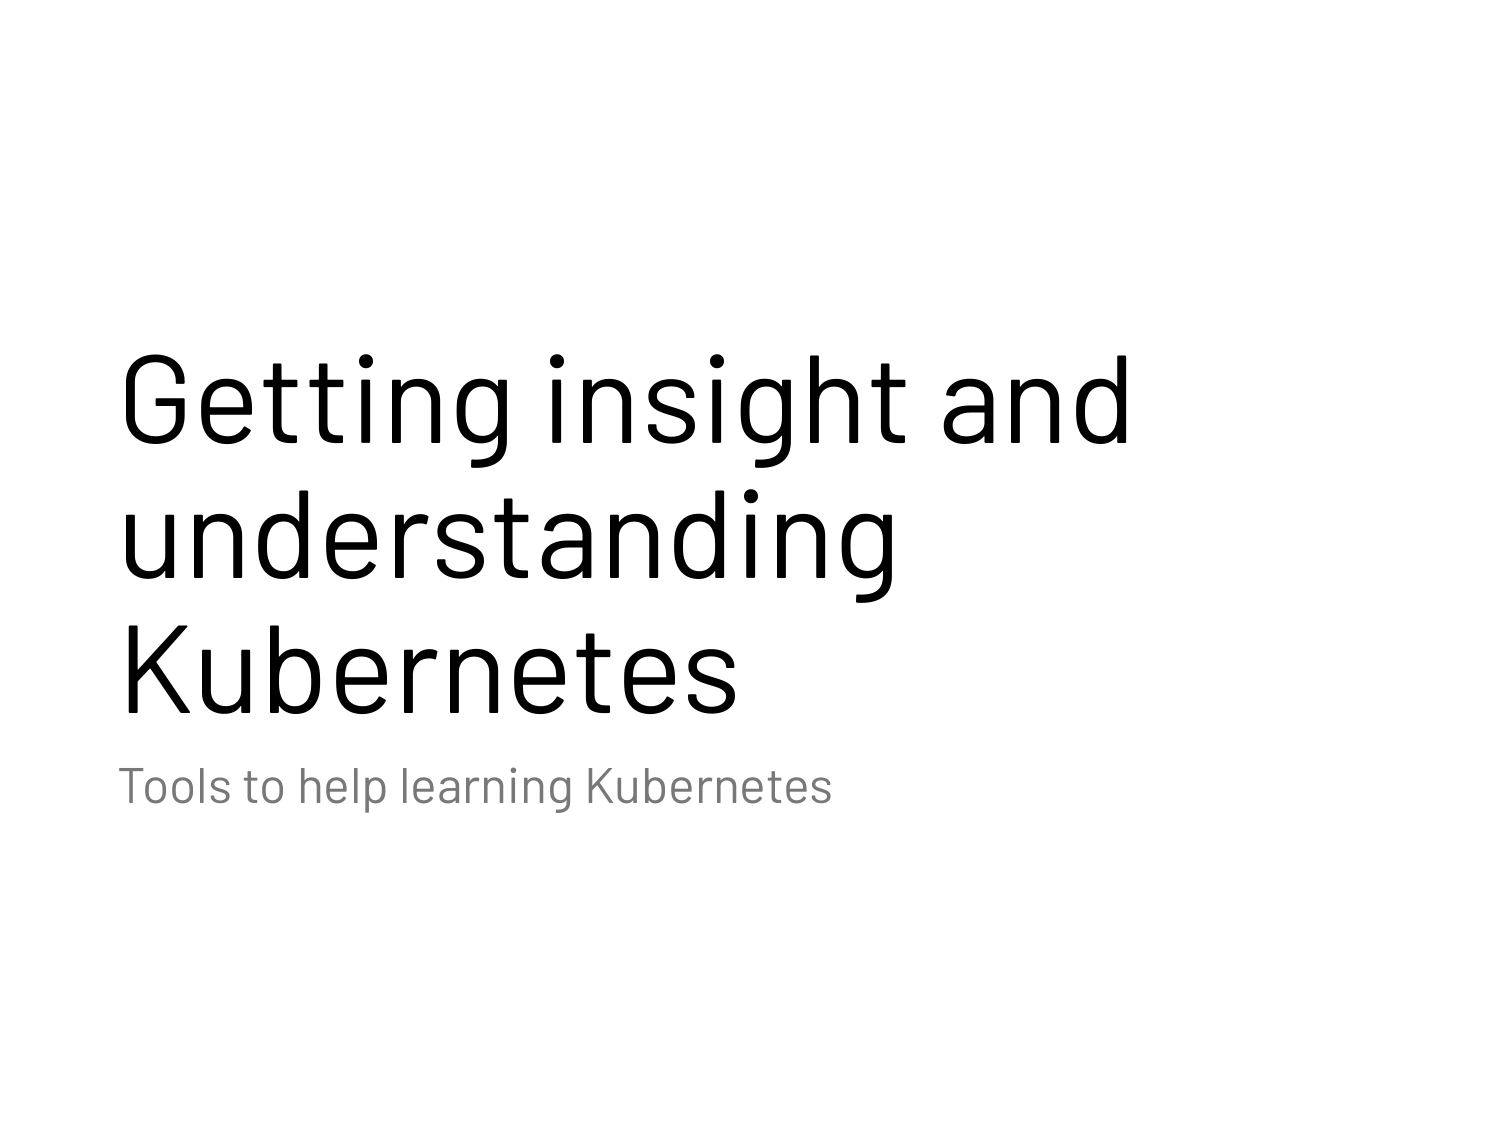

# Getting insight and understanding  Kubernetes
Tools to help learning Kubernetes